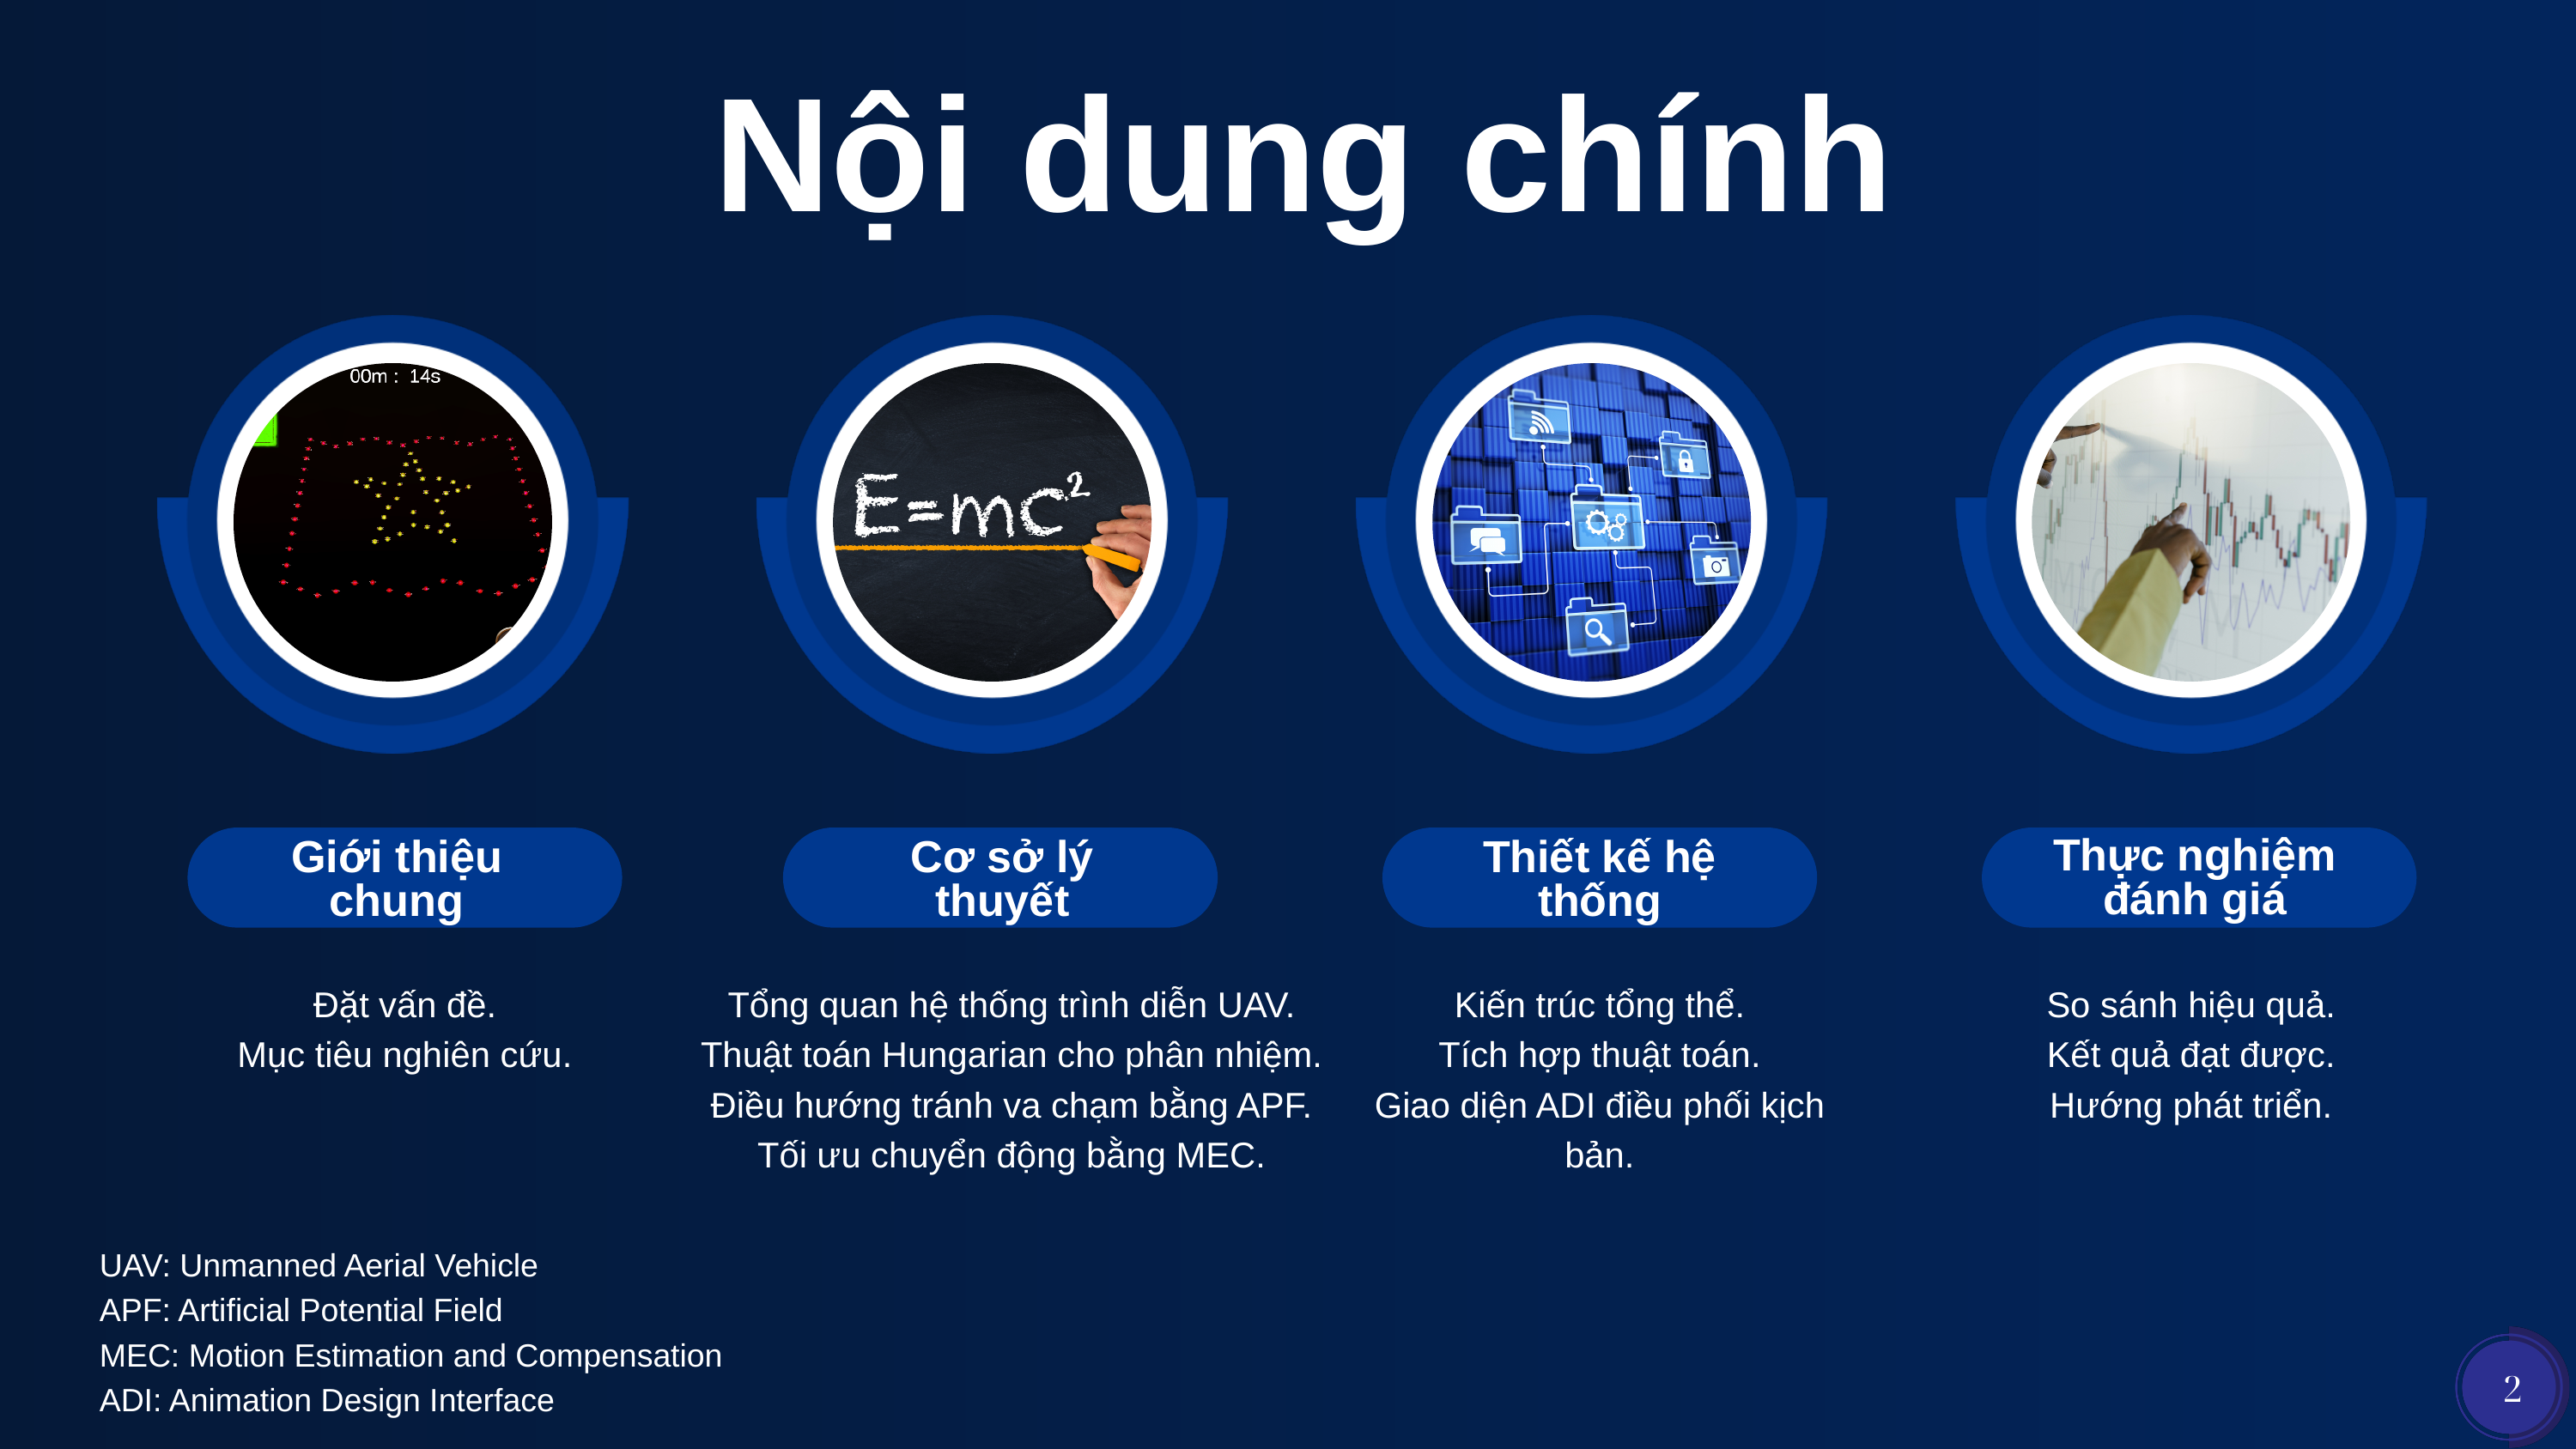

Nội dung chính

Giới thiệu chung
Đặt vấn đề.
Mục tiêu nghiên cứu.

Cơ sở lý thuyết
Tổng quan hệ thống trình diễn UAV.
Thuật toán Hungarian cho phân nhiệm.
Điều hướng tránh va chạm bằng APF.
Tối ưu chuyển động bằng MEC.

Thiết kế hệ thống
Kiến trúc tổng thể.
Tích hợp thuật toán.
Giao diện ADI điều phối kịch bản.

Thực nghiệm đánh giá
So sánh hiệu quả.
Kết quả đạt được.
Hướng phát triển.
UAV: Unmanned Aerial Vehicle
APF: Artificial Potential Field
MEC: Motion Estimation and Compensation
ADI: Animation Design Interface

2